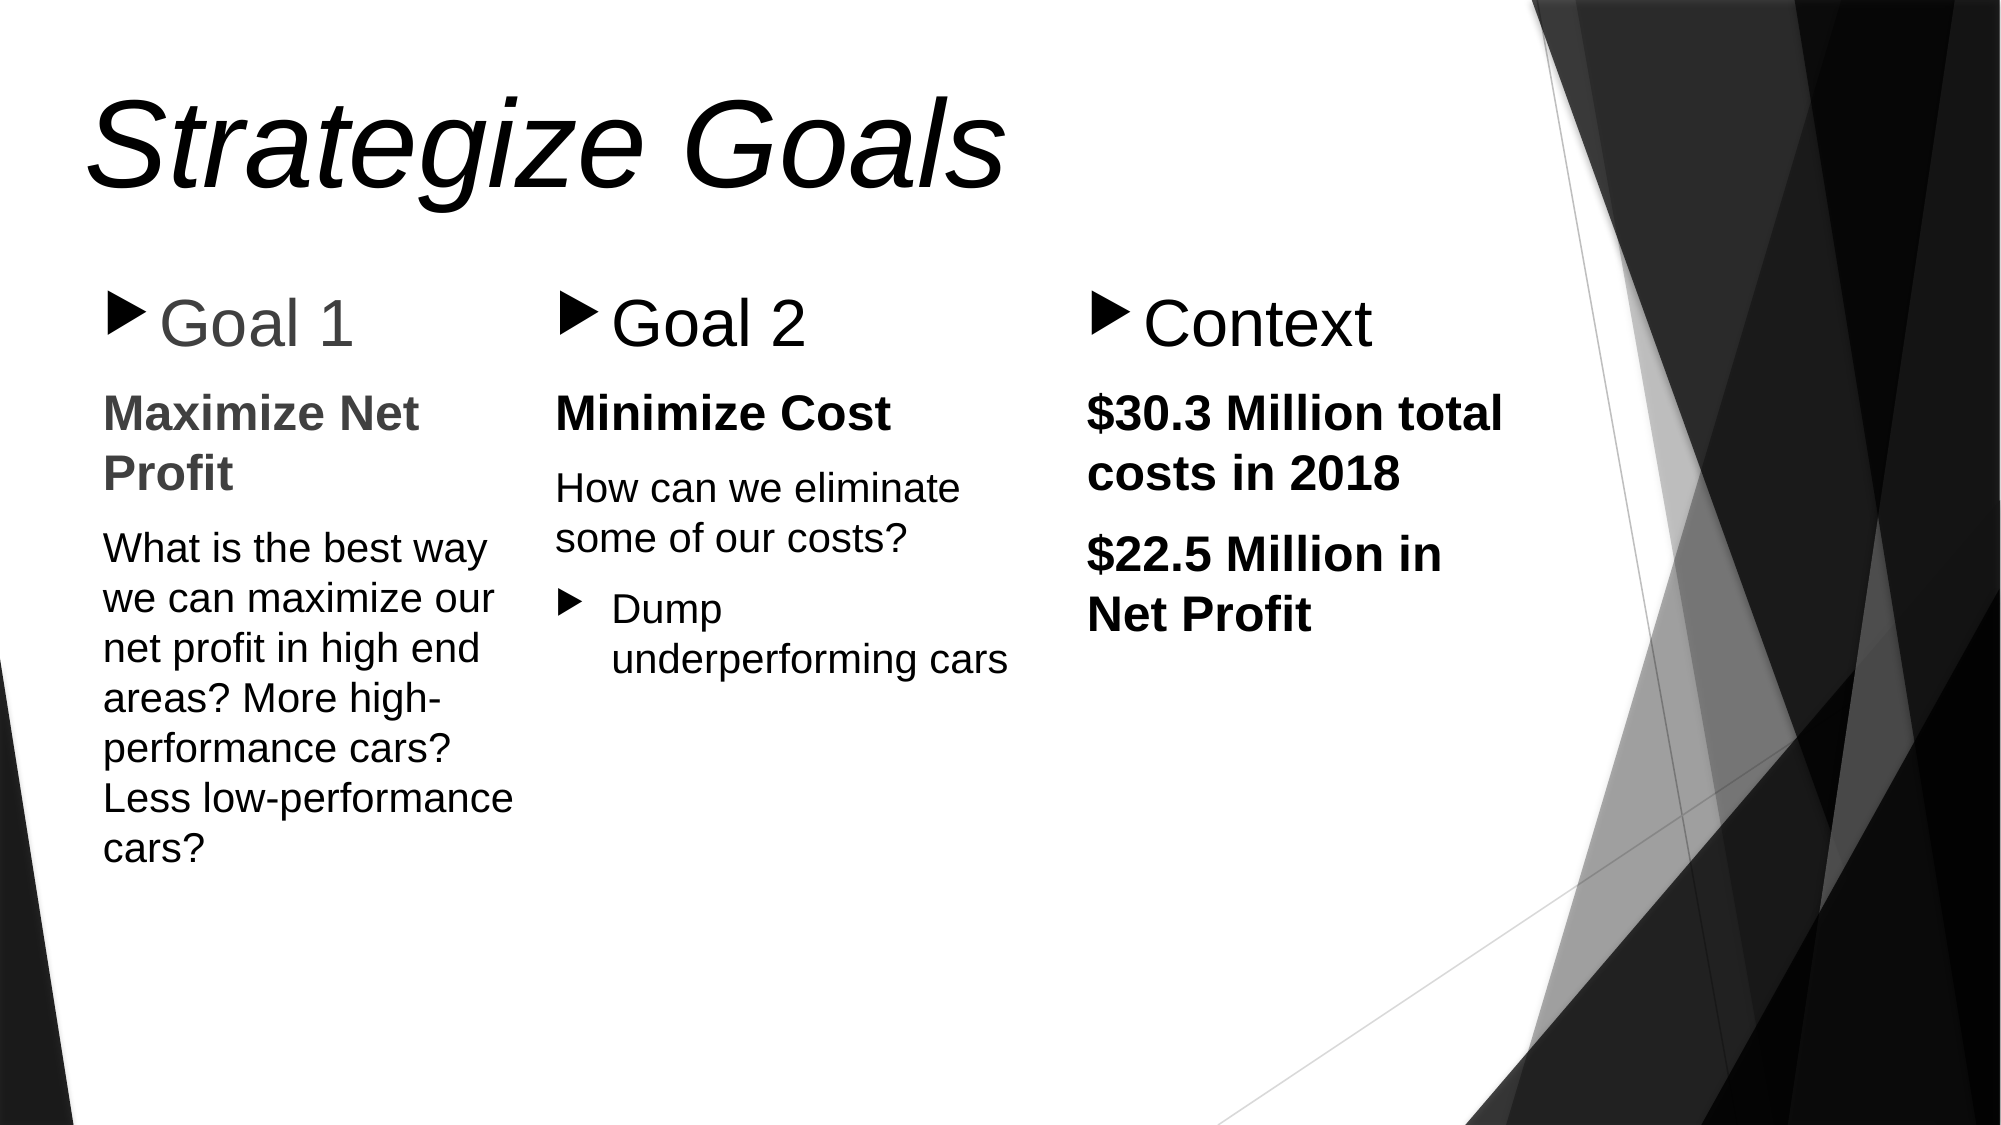

# Strategize Goals
Context
$30.3 Million total costs in 2018
$22.5 Million in Net Profit

Goal 2
Minimize Cost
How can we eliminate some of our costs?
Dump underperforming cars

Goal 1
Maximize Net Profit
What is the best way we can maximize our net profit in high end areas? More high- performance cars? Less low-performance cars?